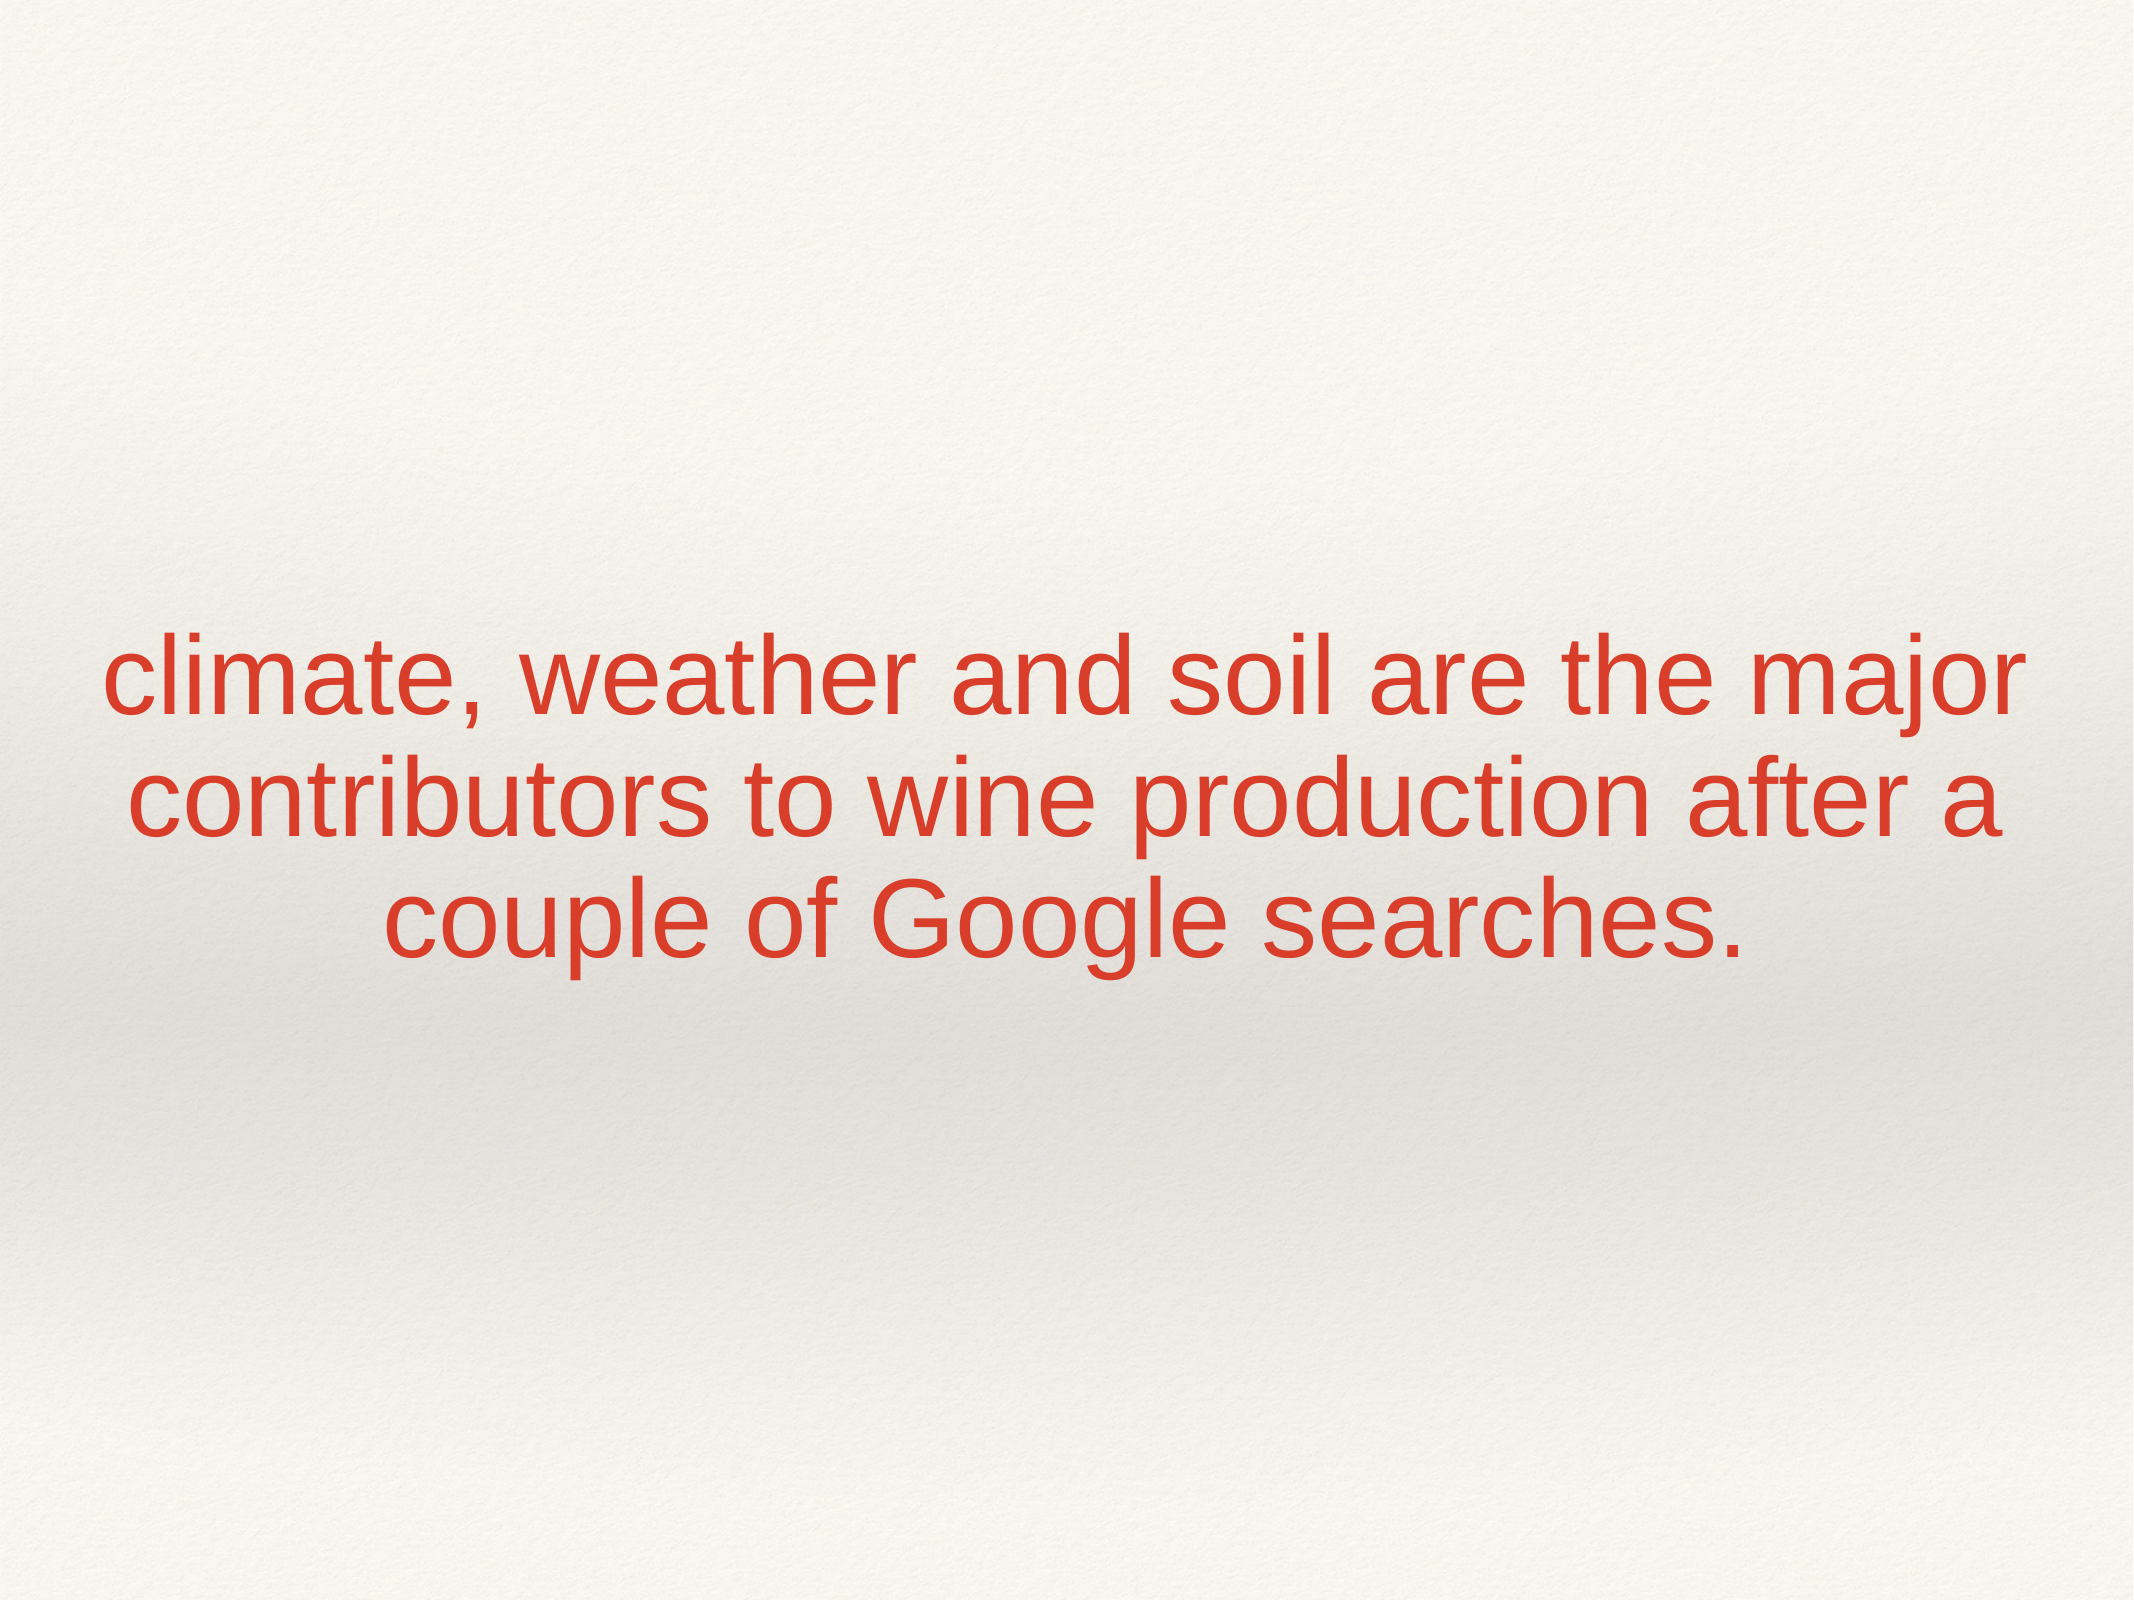

# climate, weather and soil are the major contributors to wine production after a couple of Google searches.